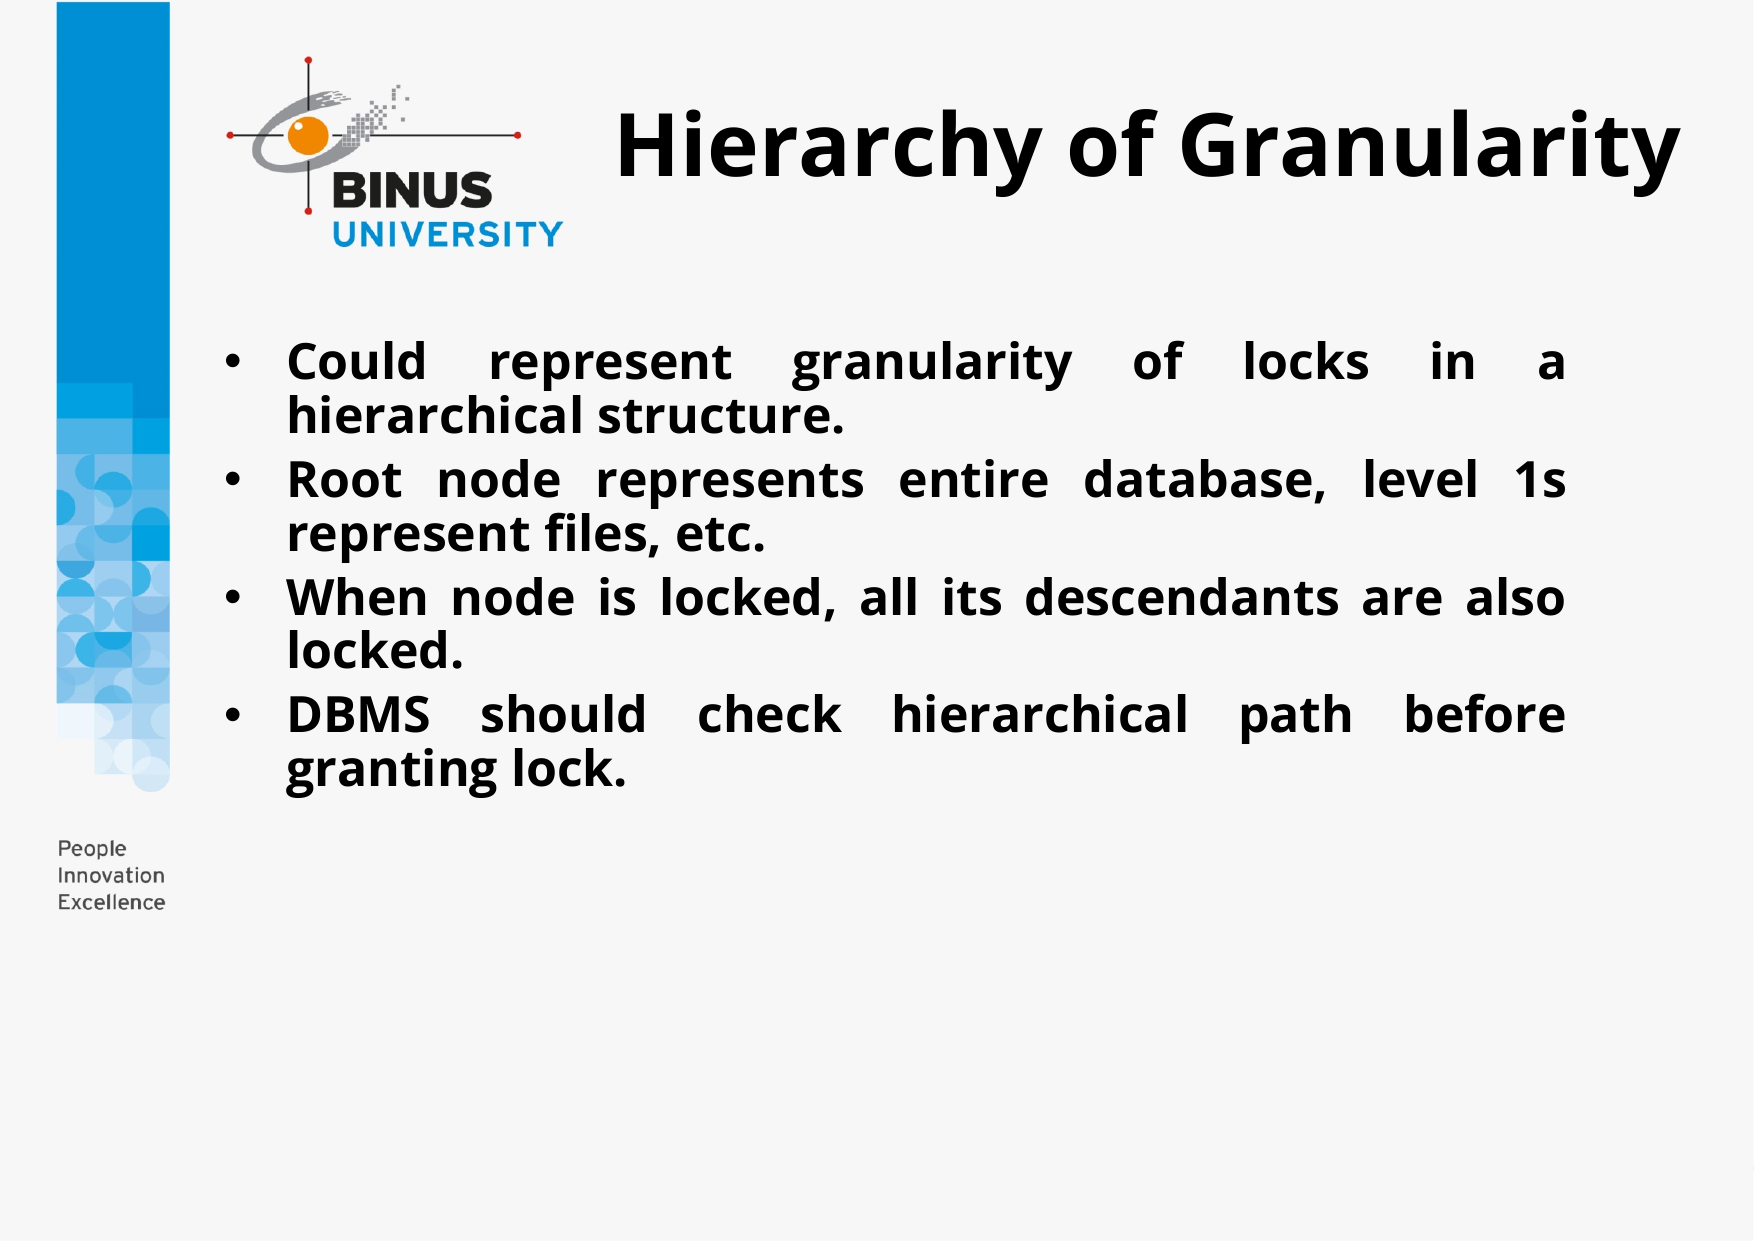

# Hierarchy of Granularity
Could represent granularity of locks in a hierarchical structure.
Root node represents entire database, level 1s represent files, etc.
When node is locked, all its descendants are also locked.
DBMS should check hierarchical path before granting lock.